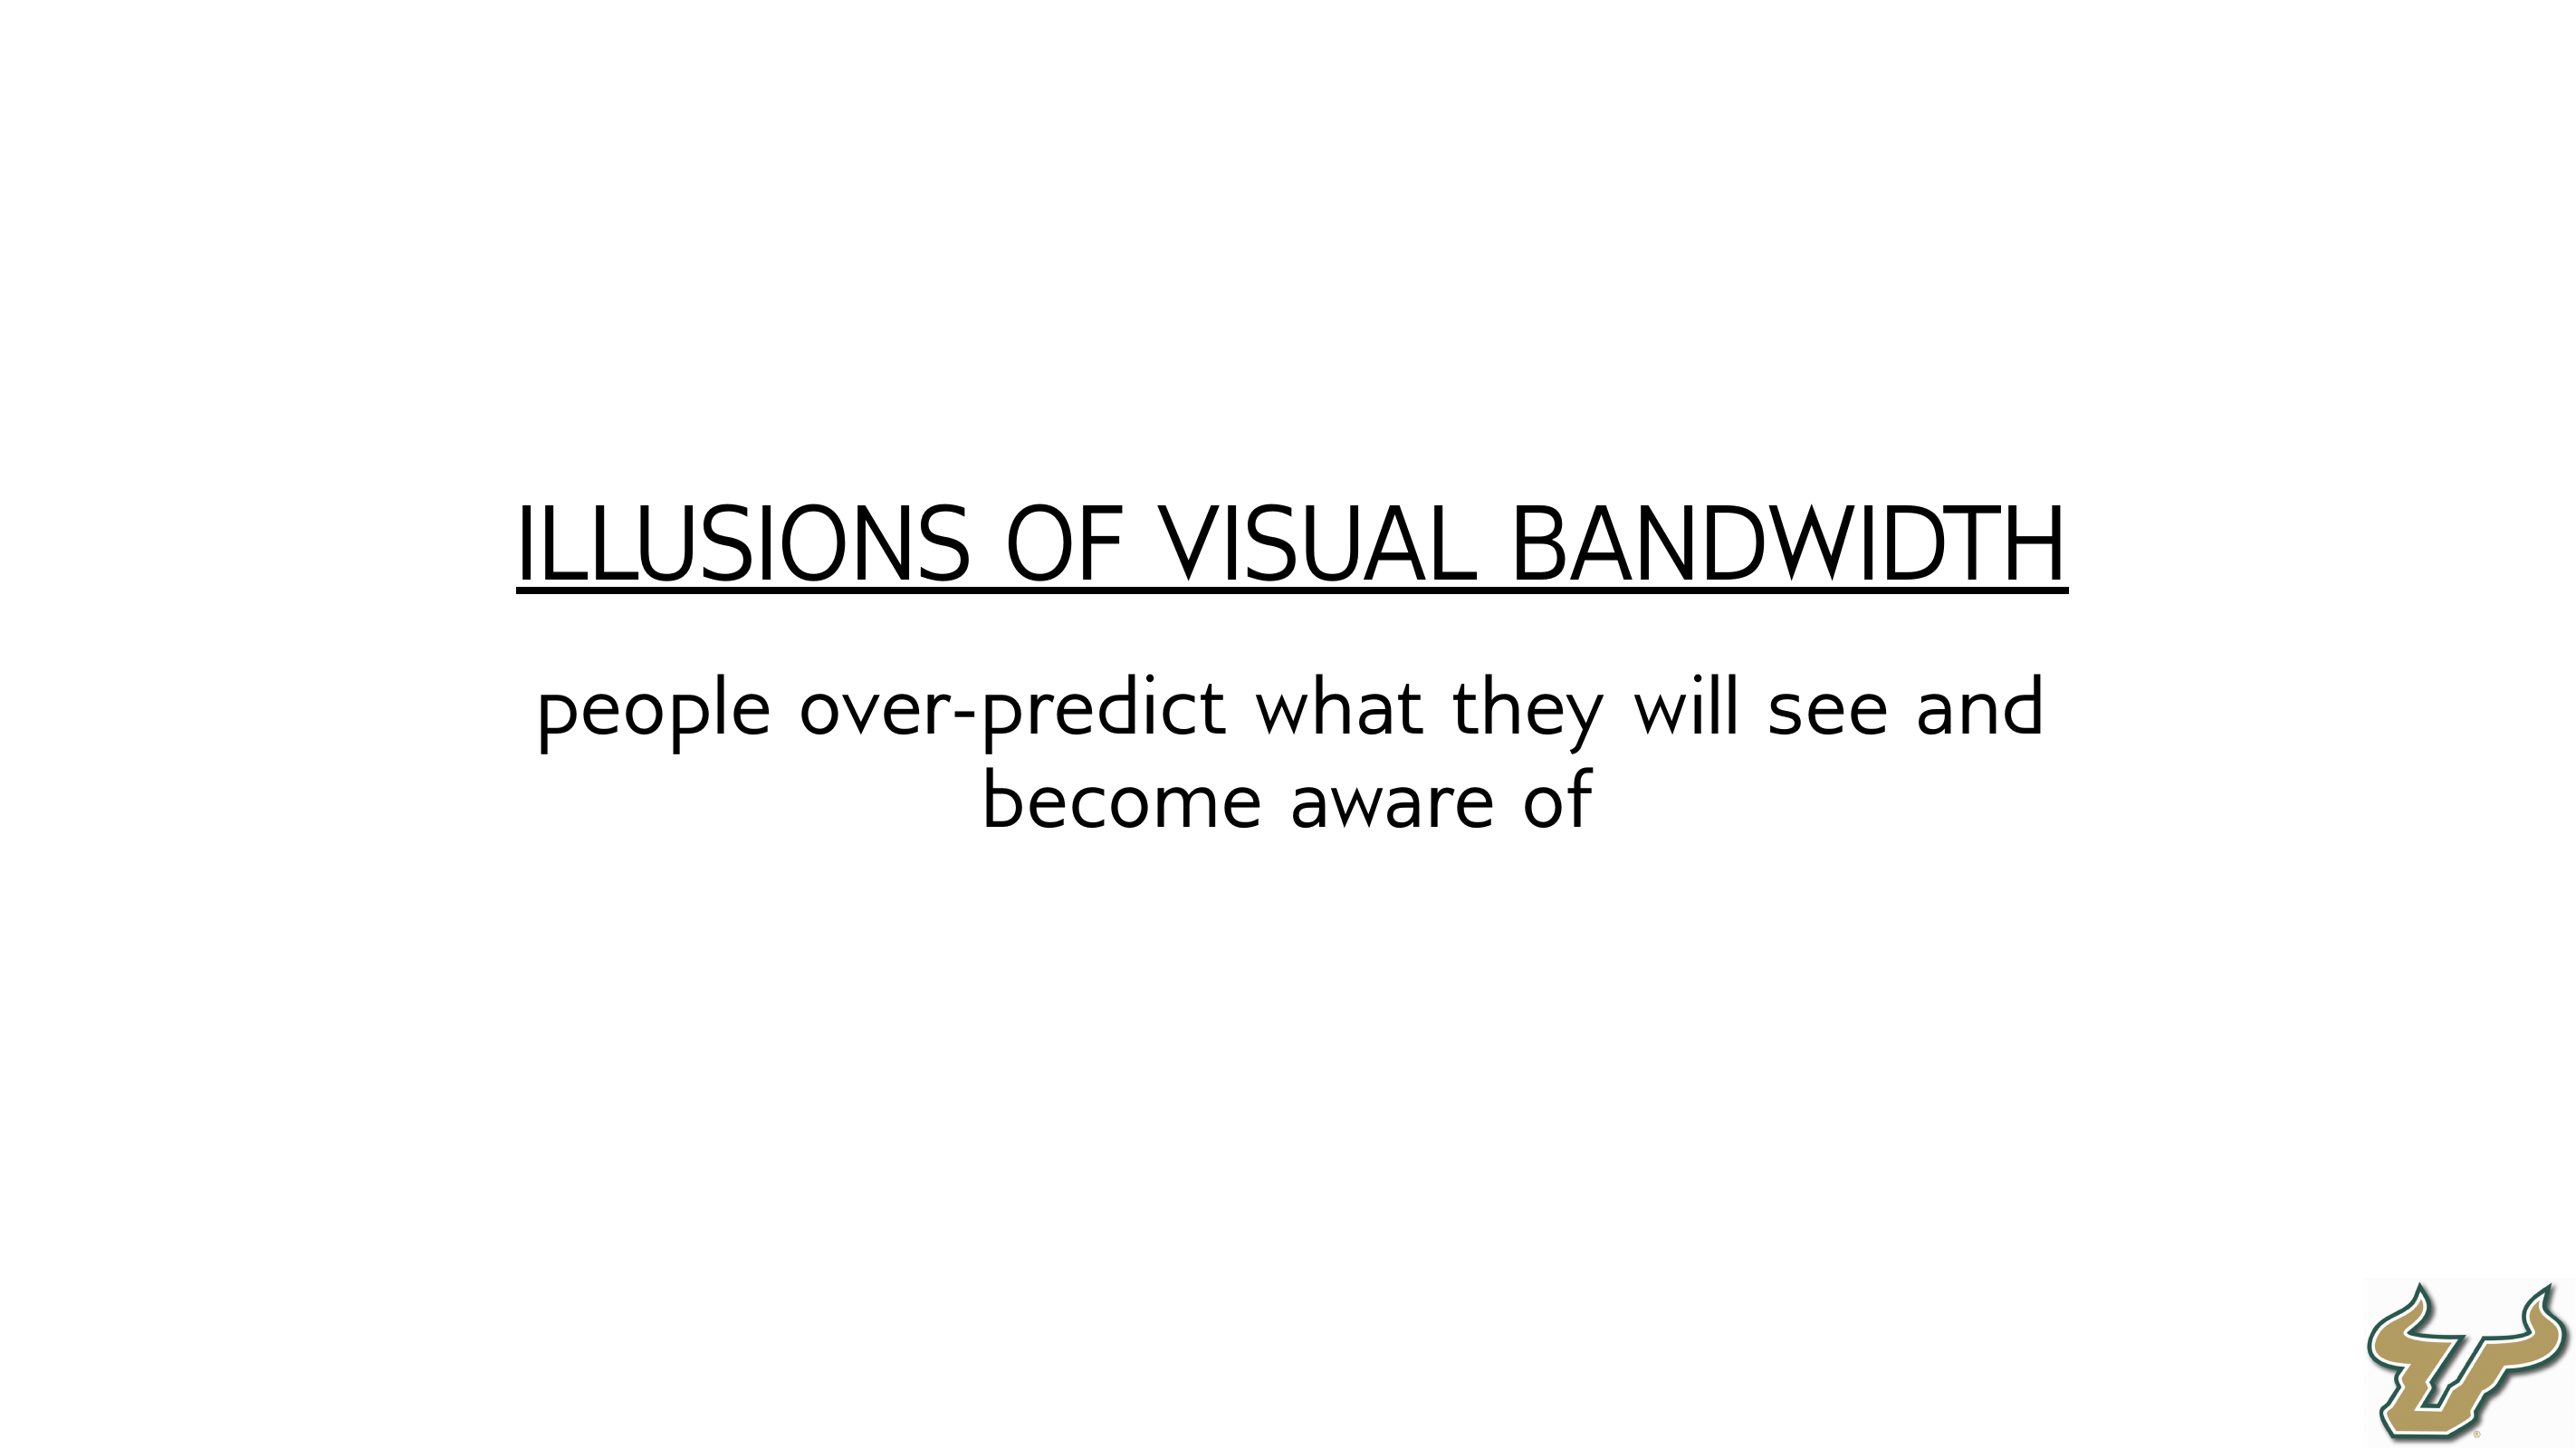

ILLUSIONS OF VISUAL BANDWIDTH
people over-predict what they will see and become aware of